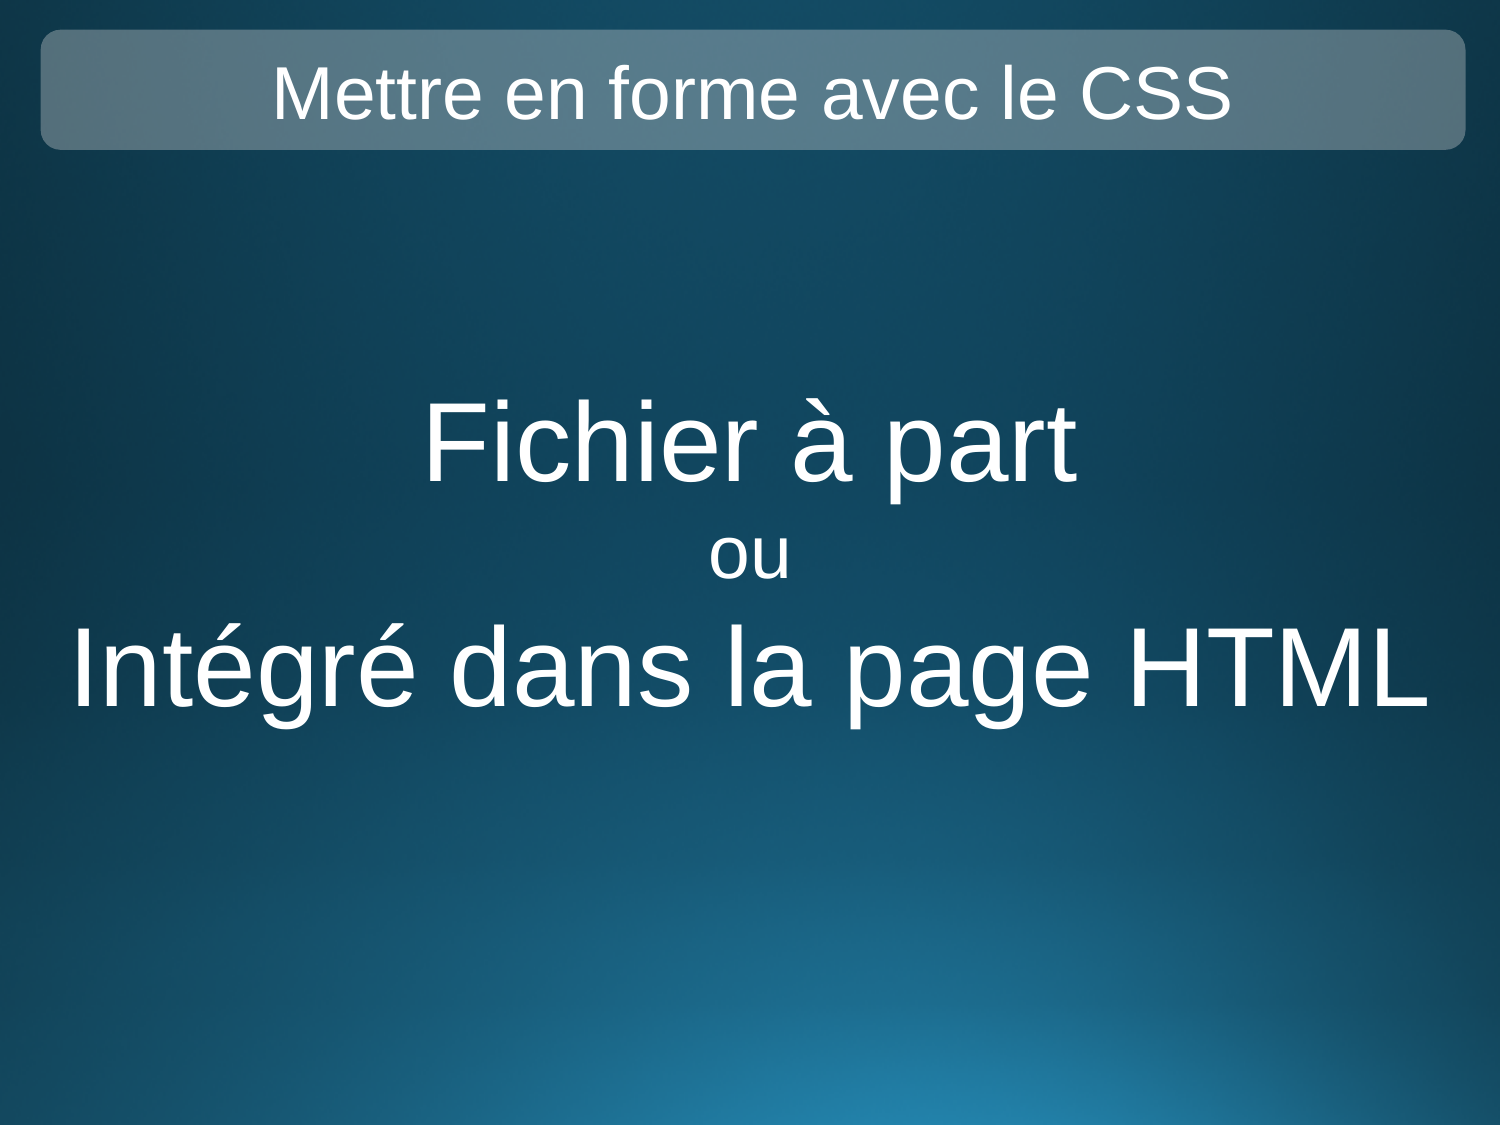

Mettre en forme avec le CSS
Fichier à part
ou
Intégré dans la page HTML